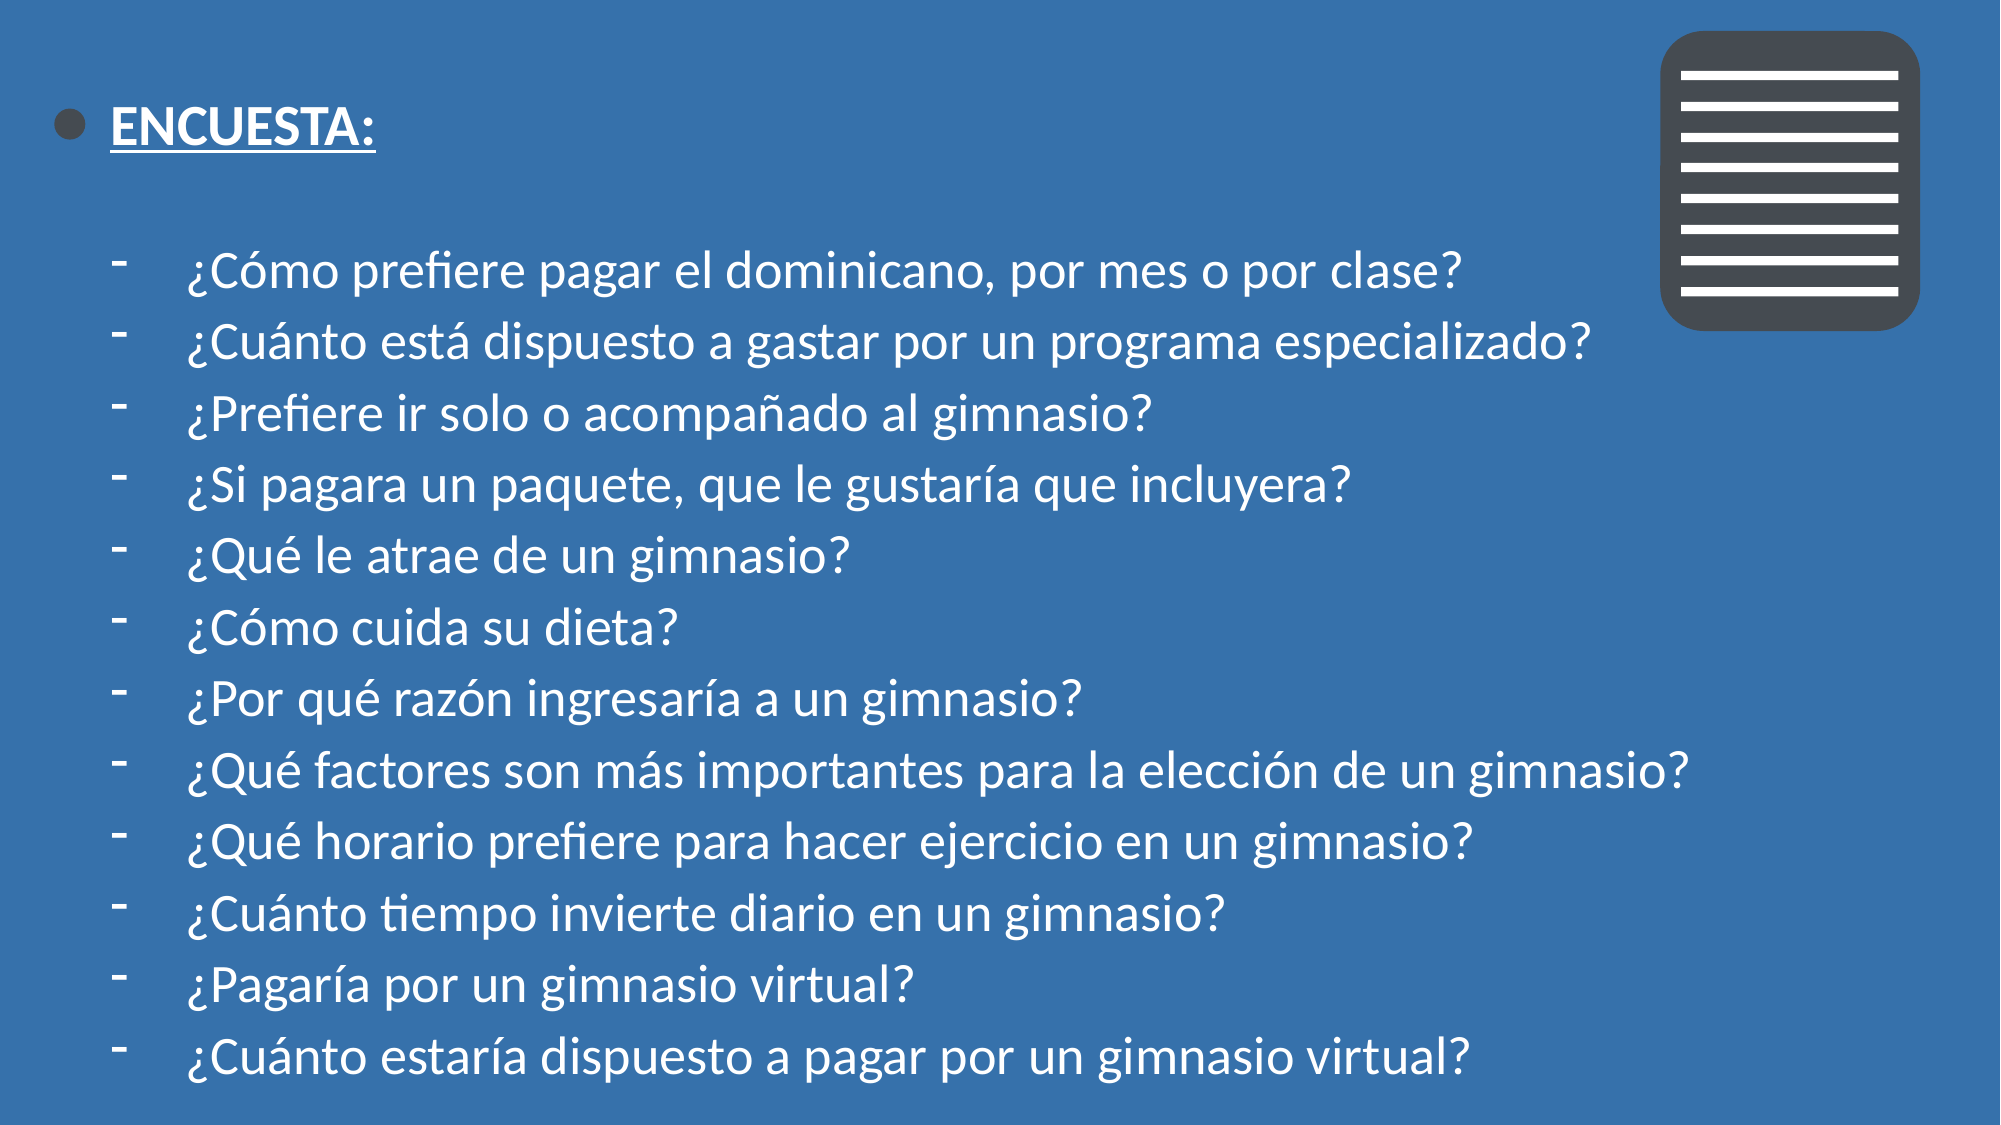

ENCUESTA:

¿Cómo prefiere pagar el dominicano, por mes o por clase?
¿Cuánto está dispuesto a gastar por un programa especializado?
¿Prefiere ir solo o acompañado al gimnasio?
¿Si pagara un paquete, que le gustaría que incluyera?
¿Qué le atrae de un gimnasio?
¿Cómo cuida su dieta?
¿Por qué razón ingresaría a un gimnasio?
¿Qué factores son más importantes para la elección de un gimnasio?
¿Qué horario prefiere para hacer ejercicio en un gimnasio?
¿Cuánto tiempo invierte diario en un gimnasio?
¿Pagaría por un gimnasio virtual?
¿Cuánto estaría dispuesto a pagar por un gimnasio virtual?